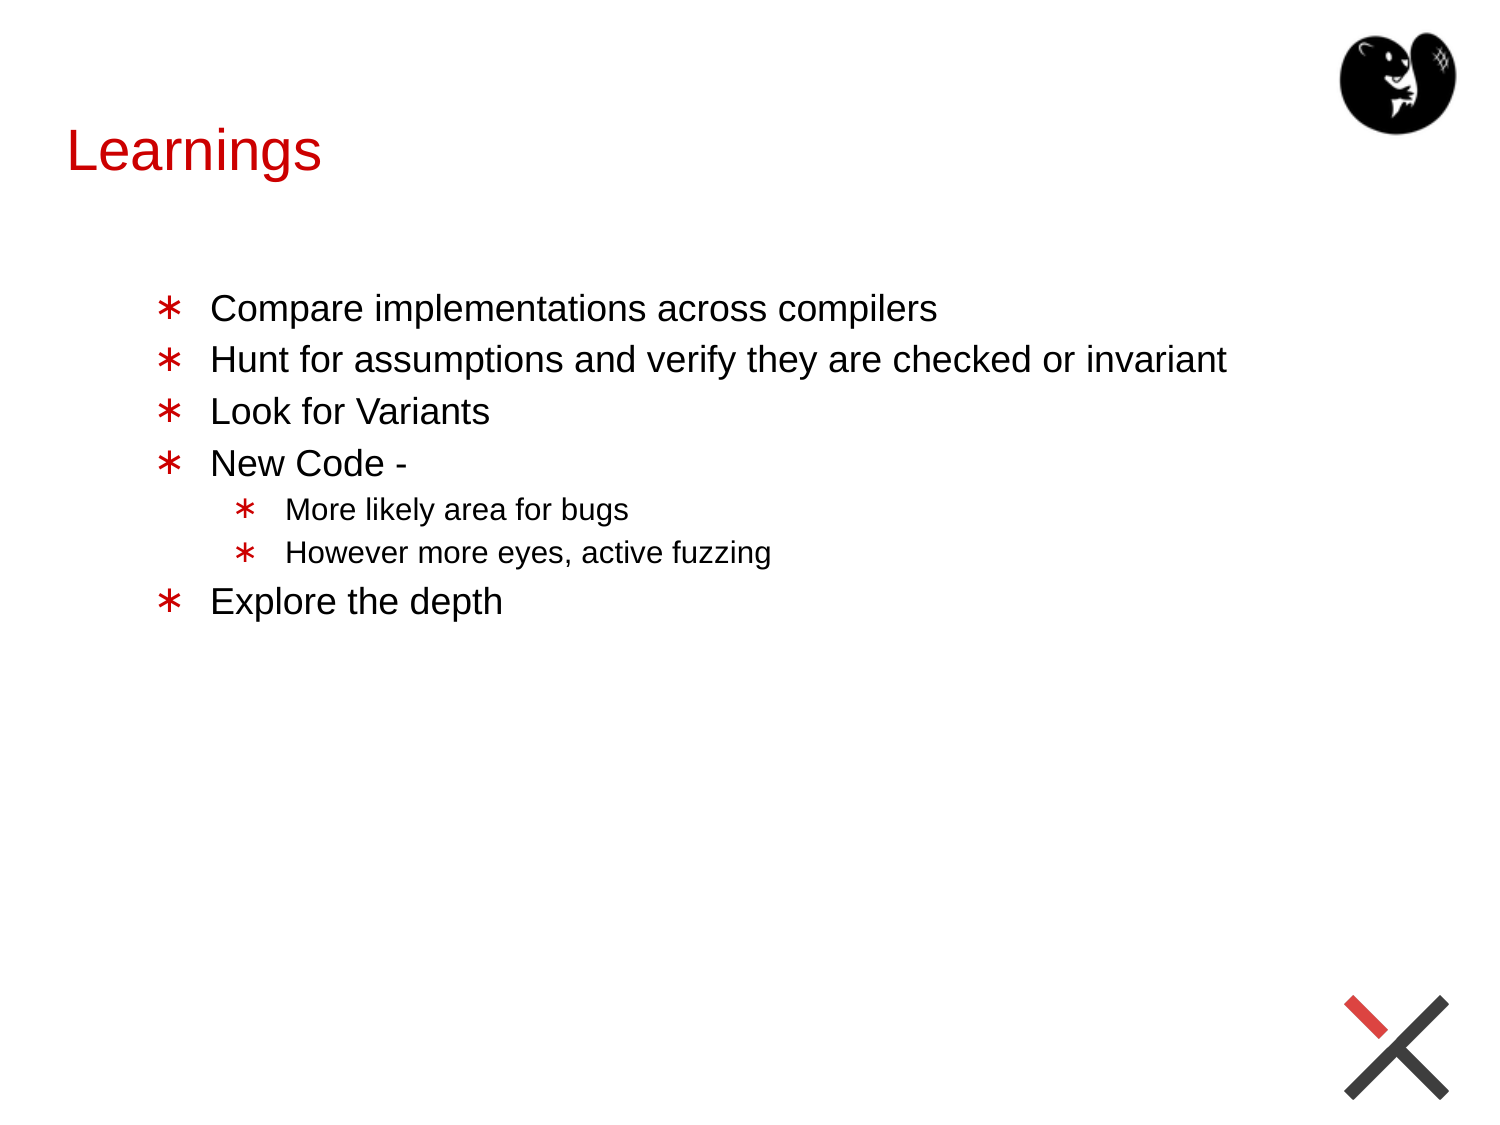

# Learnings
Compare implementations across compilers
Hunt for assumptions and verify they are checked or invariant
Look for Variants
New Code -
More likely area for bugs
However more eyes, active fuzzing
Explore the depth